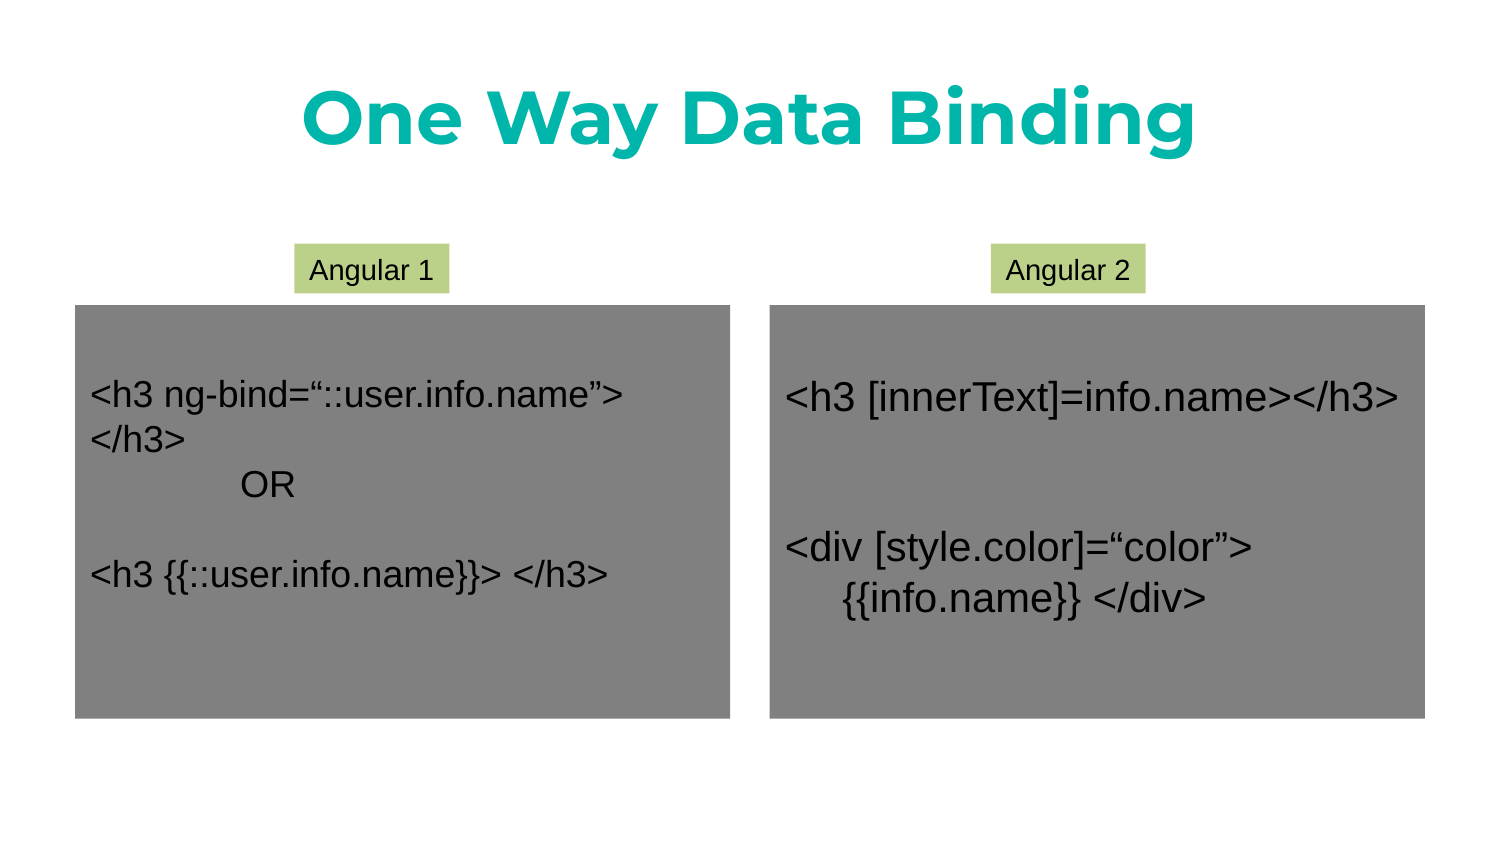

# One Way Data Binding
Angular 2
Angular 1

<h3 ng-bind=“::user.info.name”> </h3>
	OR

<h3 {{::user.info.name}}> </h3>

<h3 [innerText]=info.name></h3>

<div [style.color]=“color”>
     {{info.name}} </div>